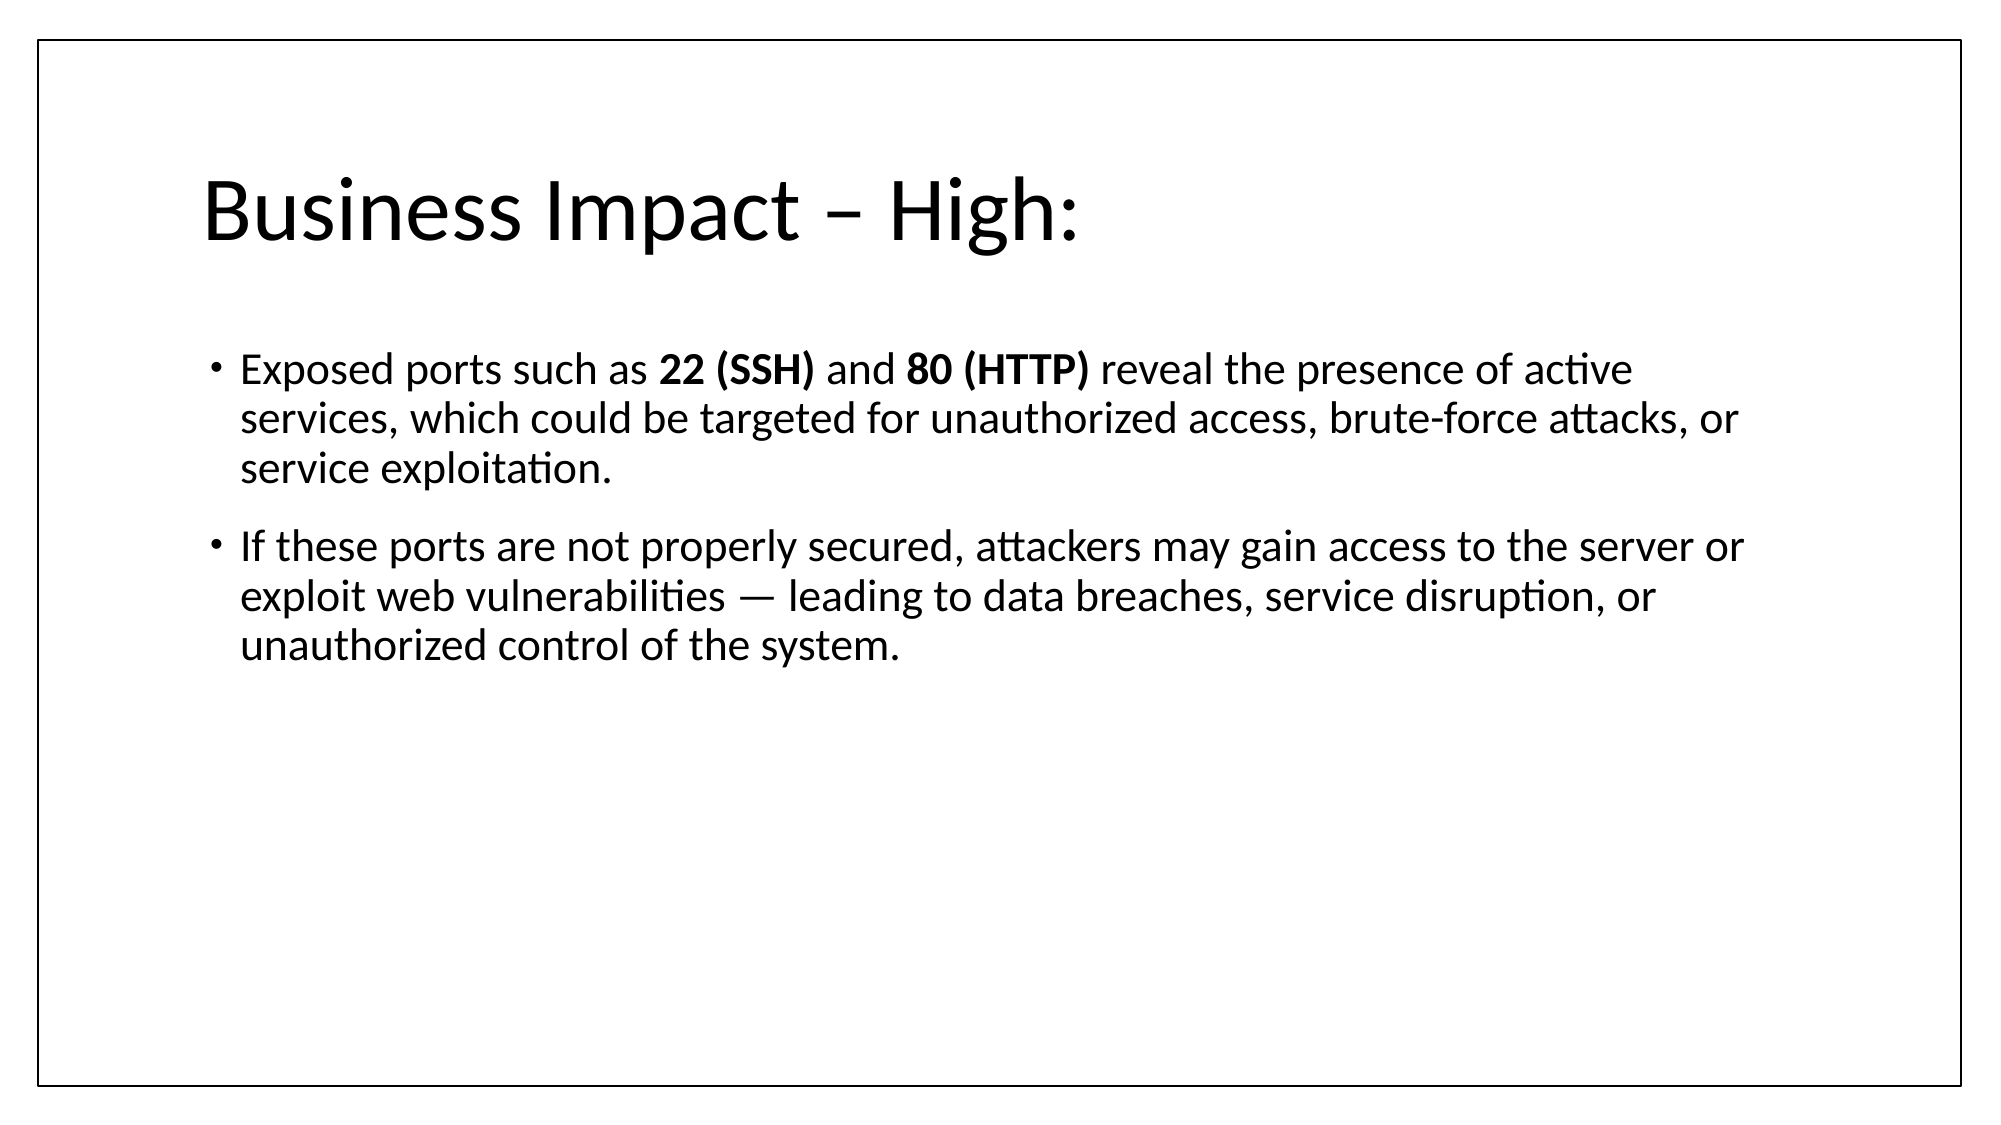

# Business Impact – High:
Exposed ports such as 22 (SSH) and 80 (HTTP) reveal the presence of active services, which could be targeted for unauthorized access, brute-force attacks, or service exploitation.
If these ports are not properly secured, attackers may gain access to the server or exploit web vulnerabilities — leading to data breaches, service disruption, or unauthorized control of the system.